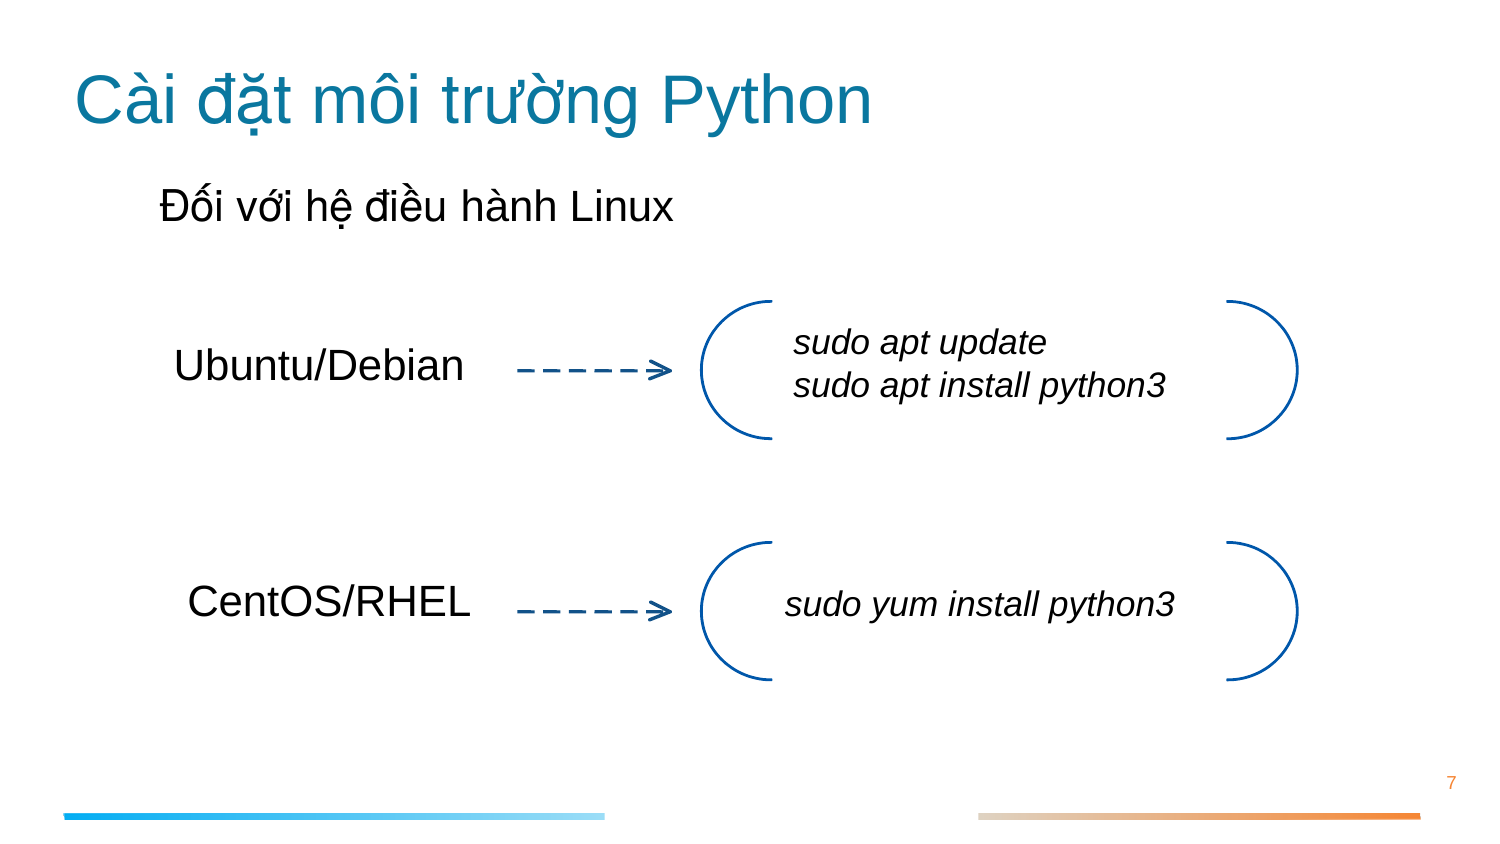

# Cài đặt môi trường Python
Đối với hệ điều hành Linux

Ubuntu/Debian
sudo apt update
sudo apt install python3
CentOS/RHEL
sudo yum install python3

7